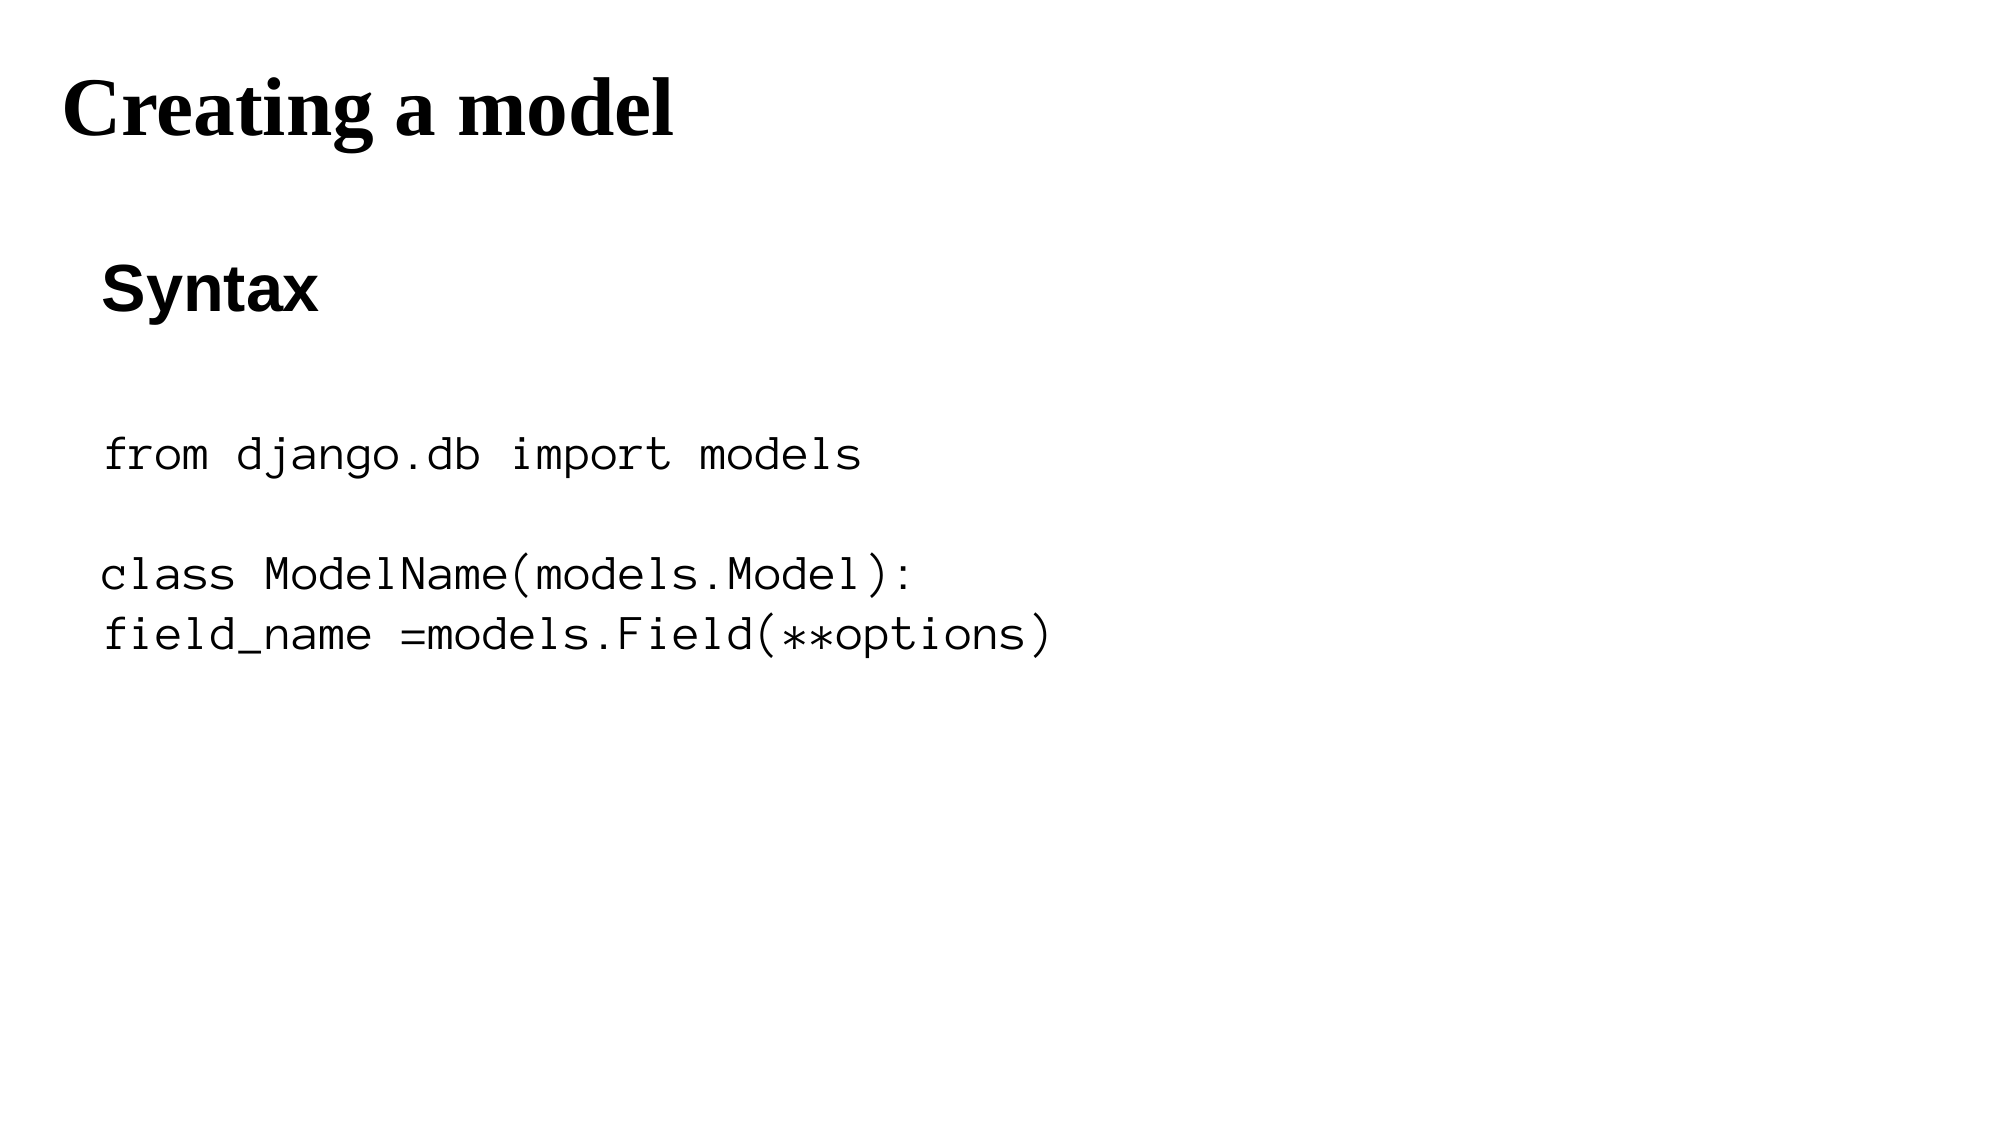

# Creating a model
Syntax
from django.db import models

class ModelName(models.Model):
field_name =models.Field(**options)